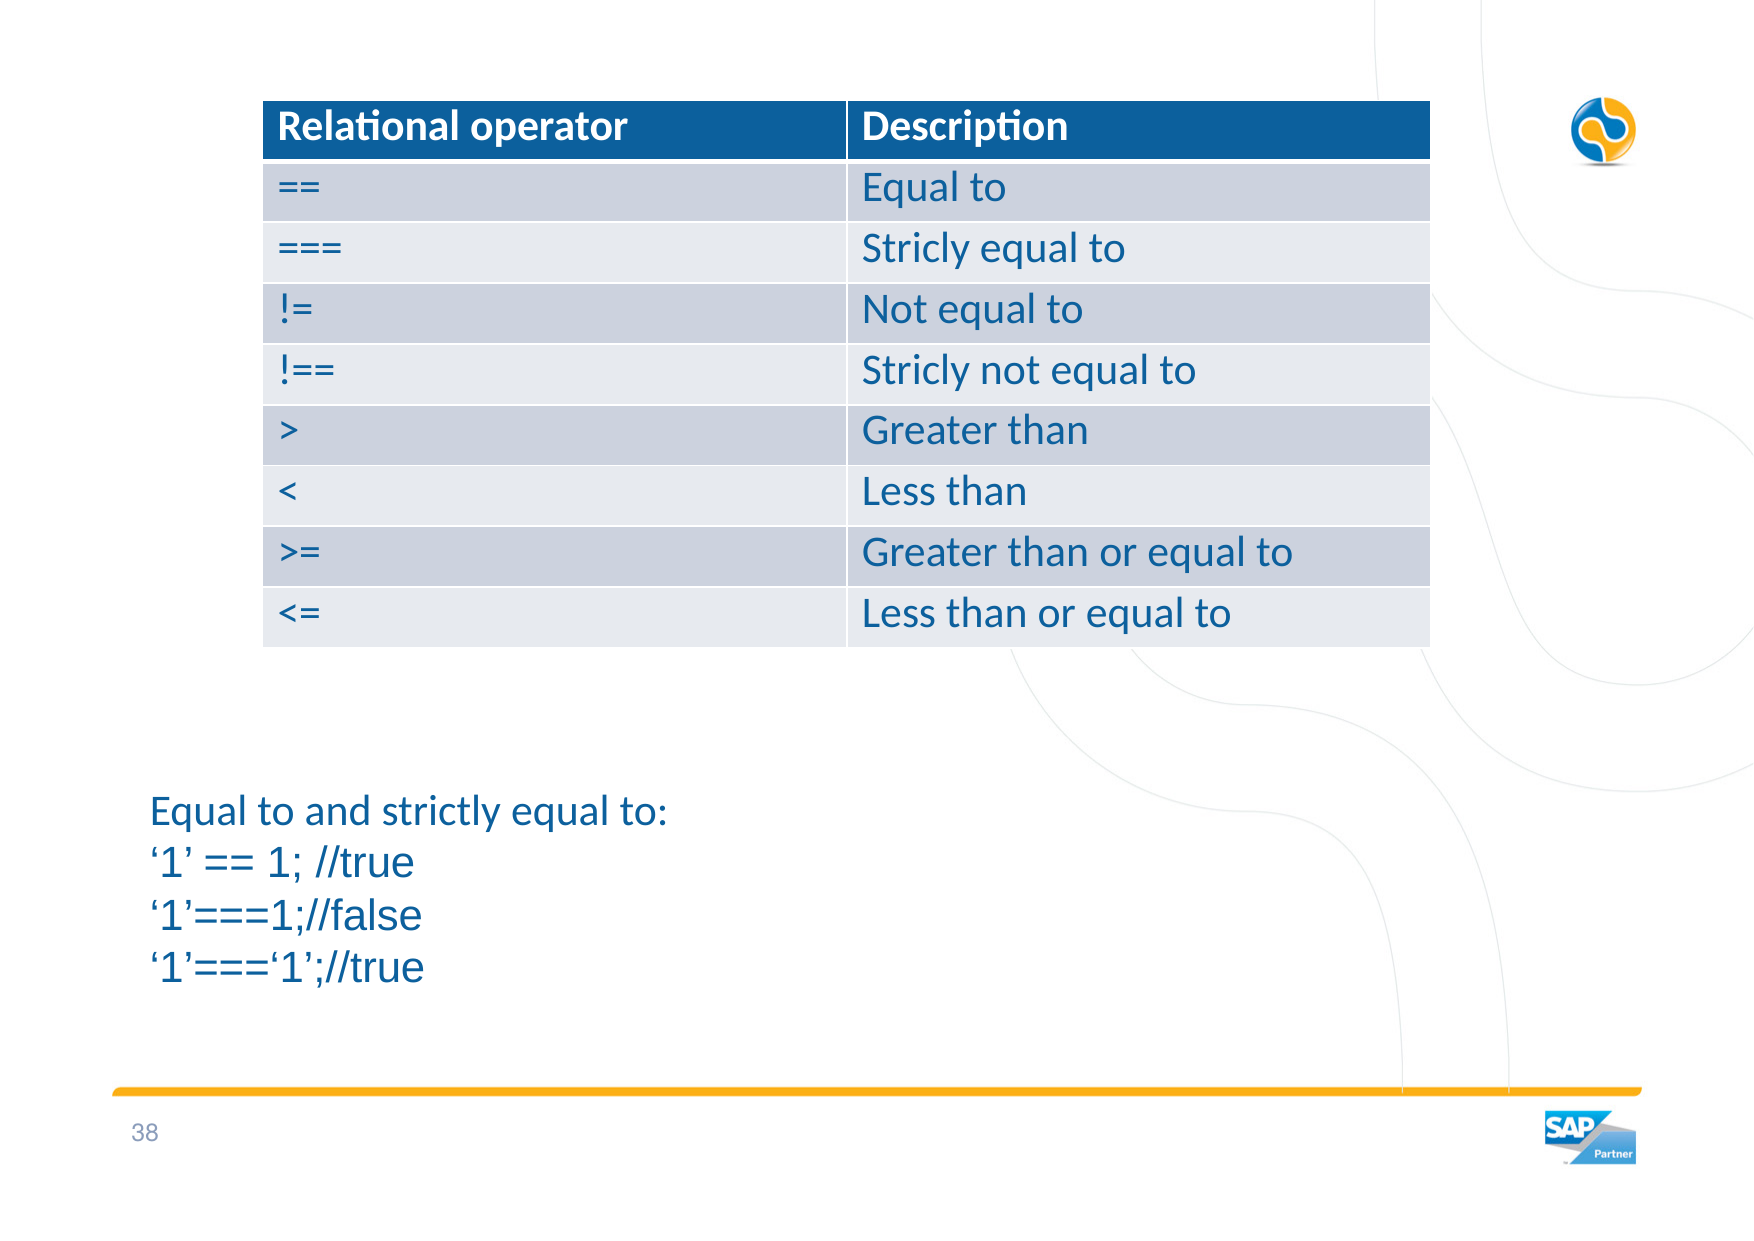

| Relational operator | Description |
| --- | --- |
| == | Equal to |
| === | Stricly equal to |
| != | Not equal to |
| !== | Stricly not equal to |
| > | Greater than |
| < | Less than |
| >= | Greater than or equal to |
| <= | Less than or equal to |
Equal to and strictly equal to:
‘1’ == 1; //true
‘1’===1;//false
‘1’===‘1’;//true
38